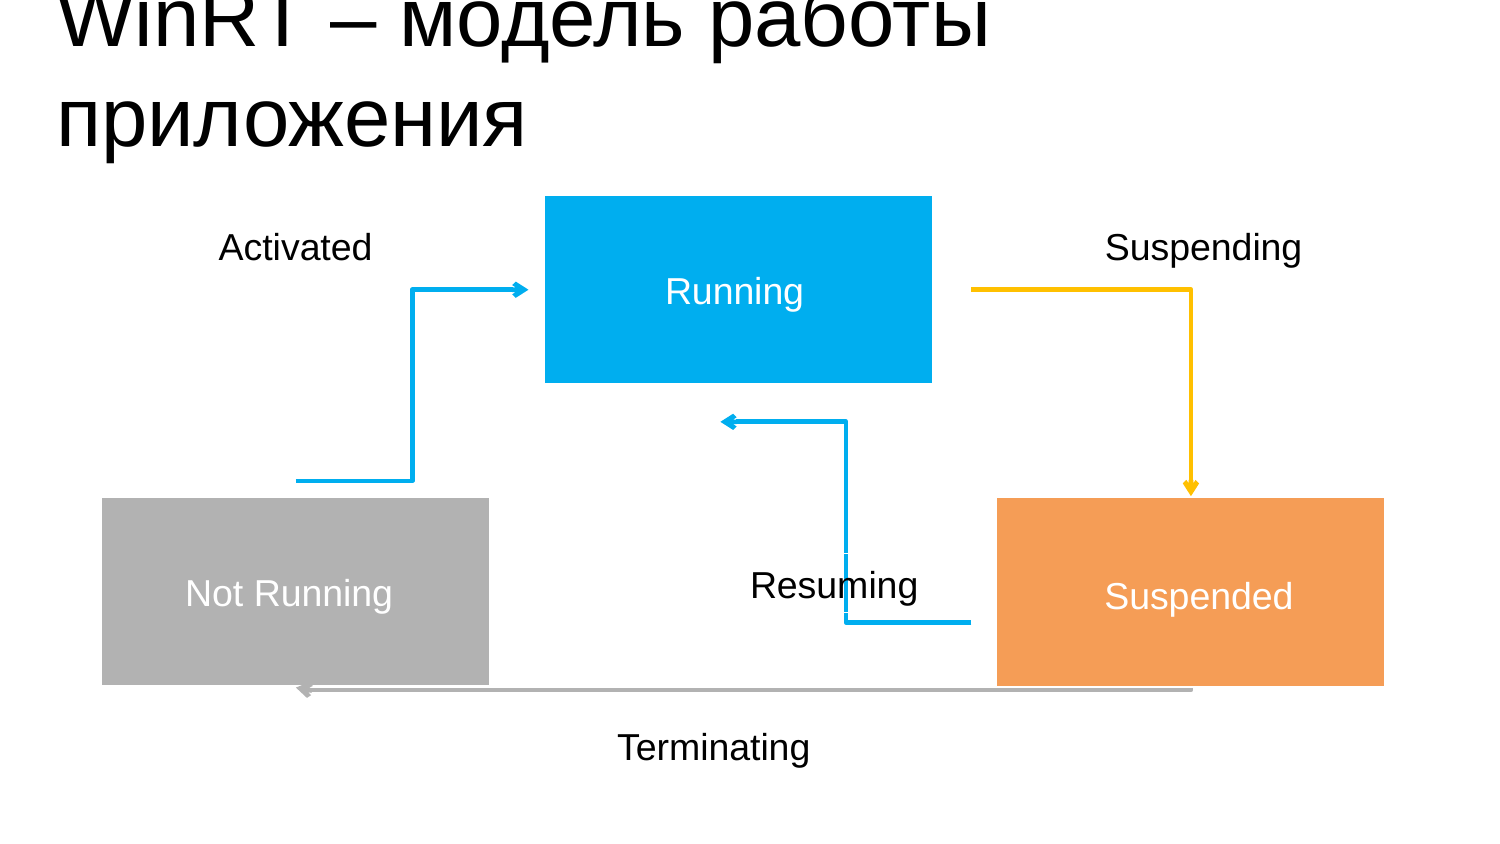

# WinRT – модель работы приложения

Activated
Suspending
Running

Resuming
Not Running
Suspended
Terminating